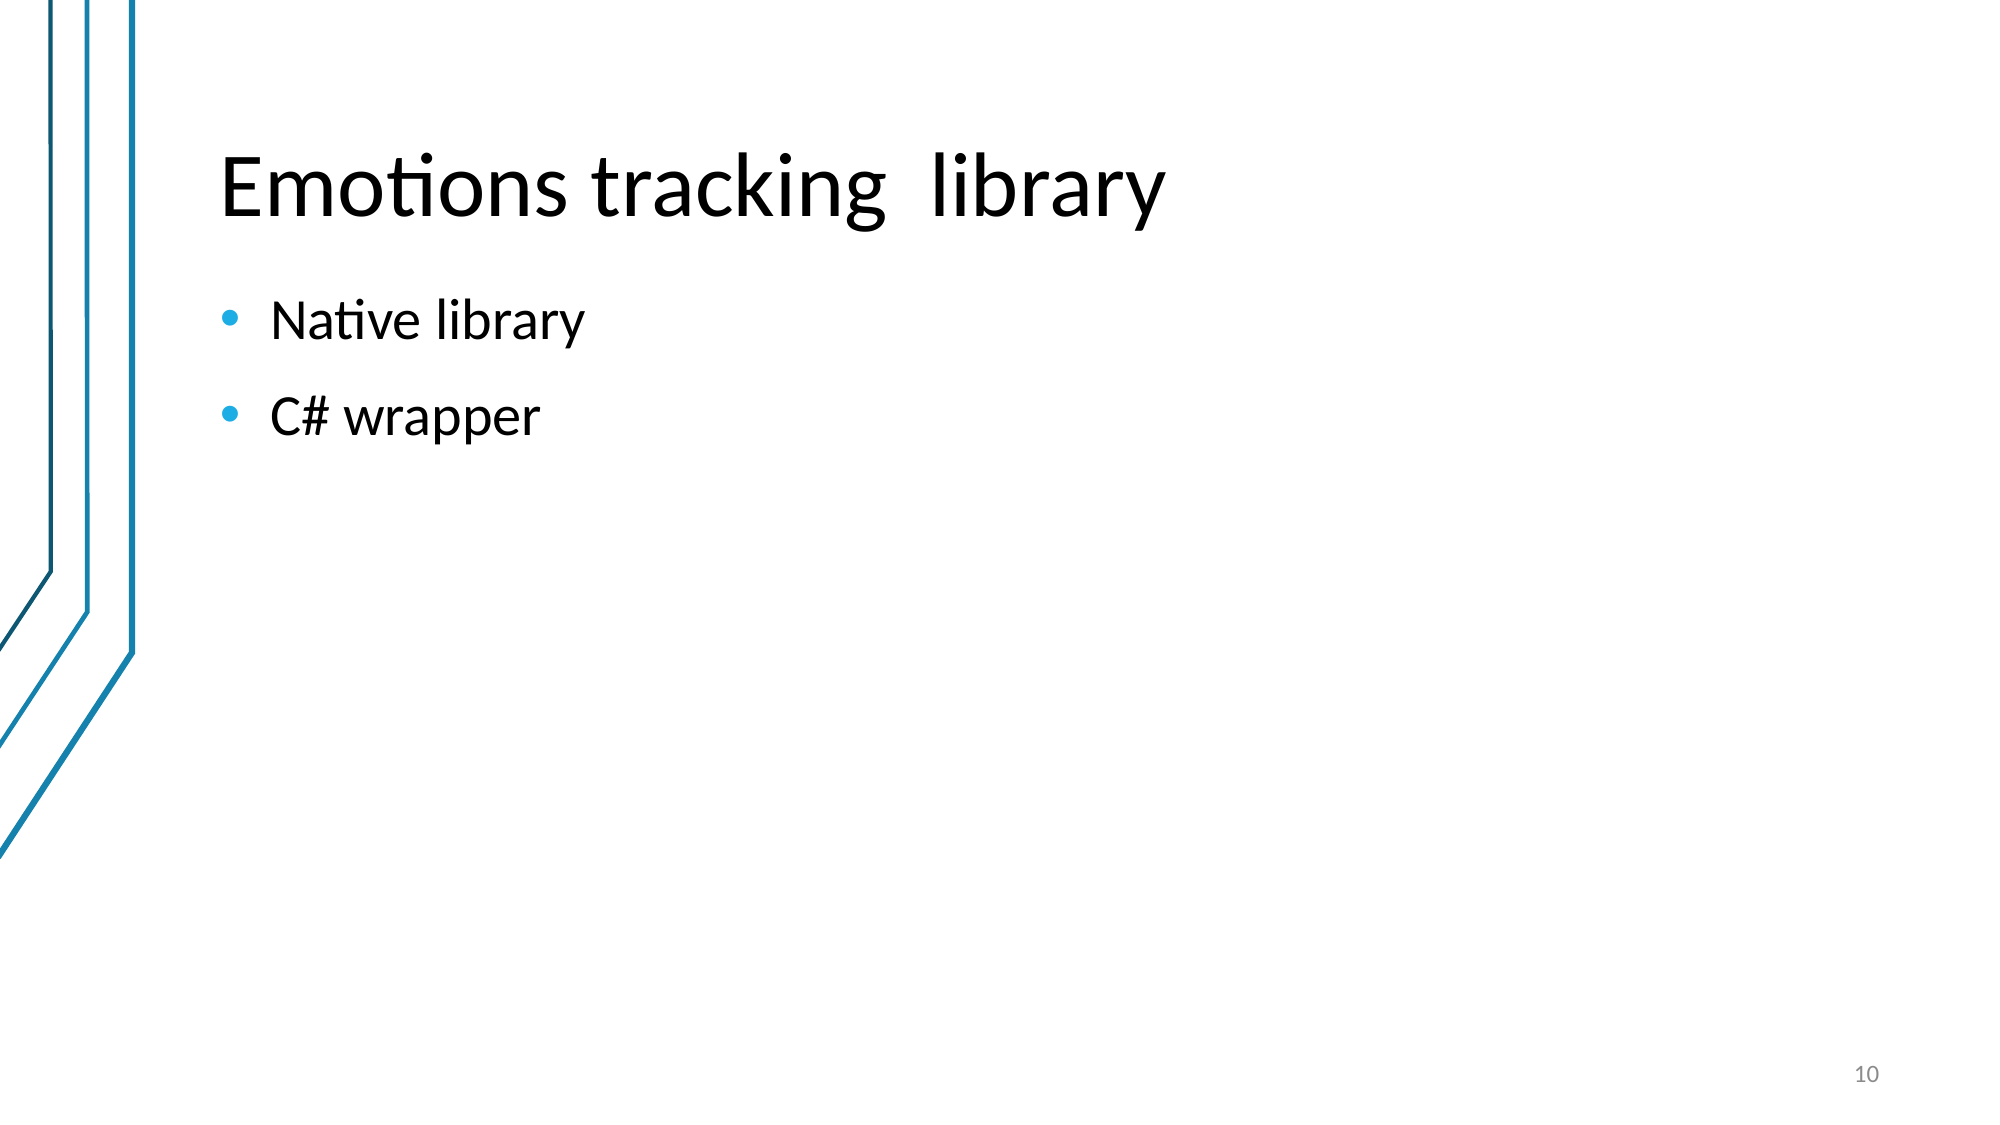

# Emotions tracking  library
Native library
C# wrapper
10